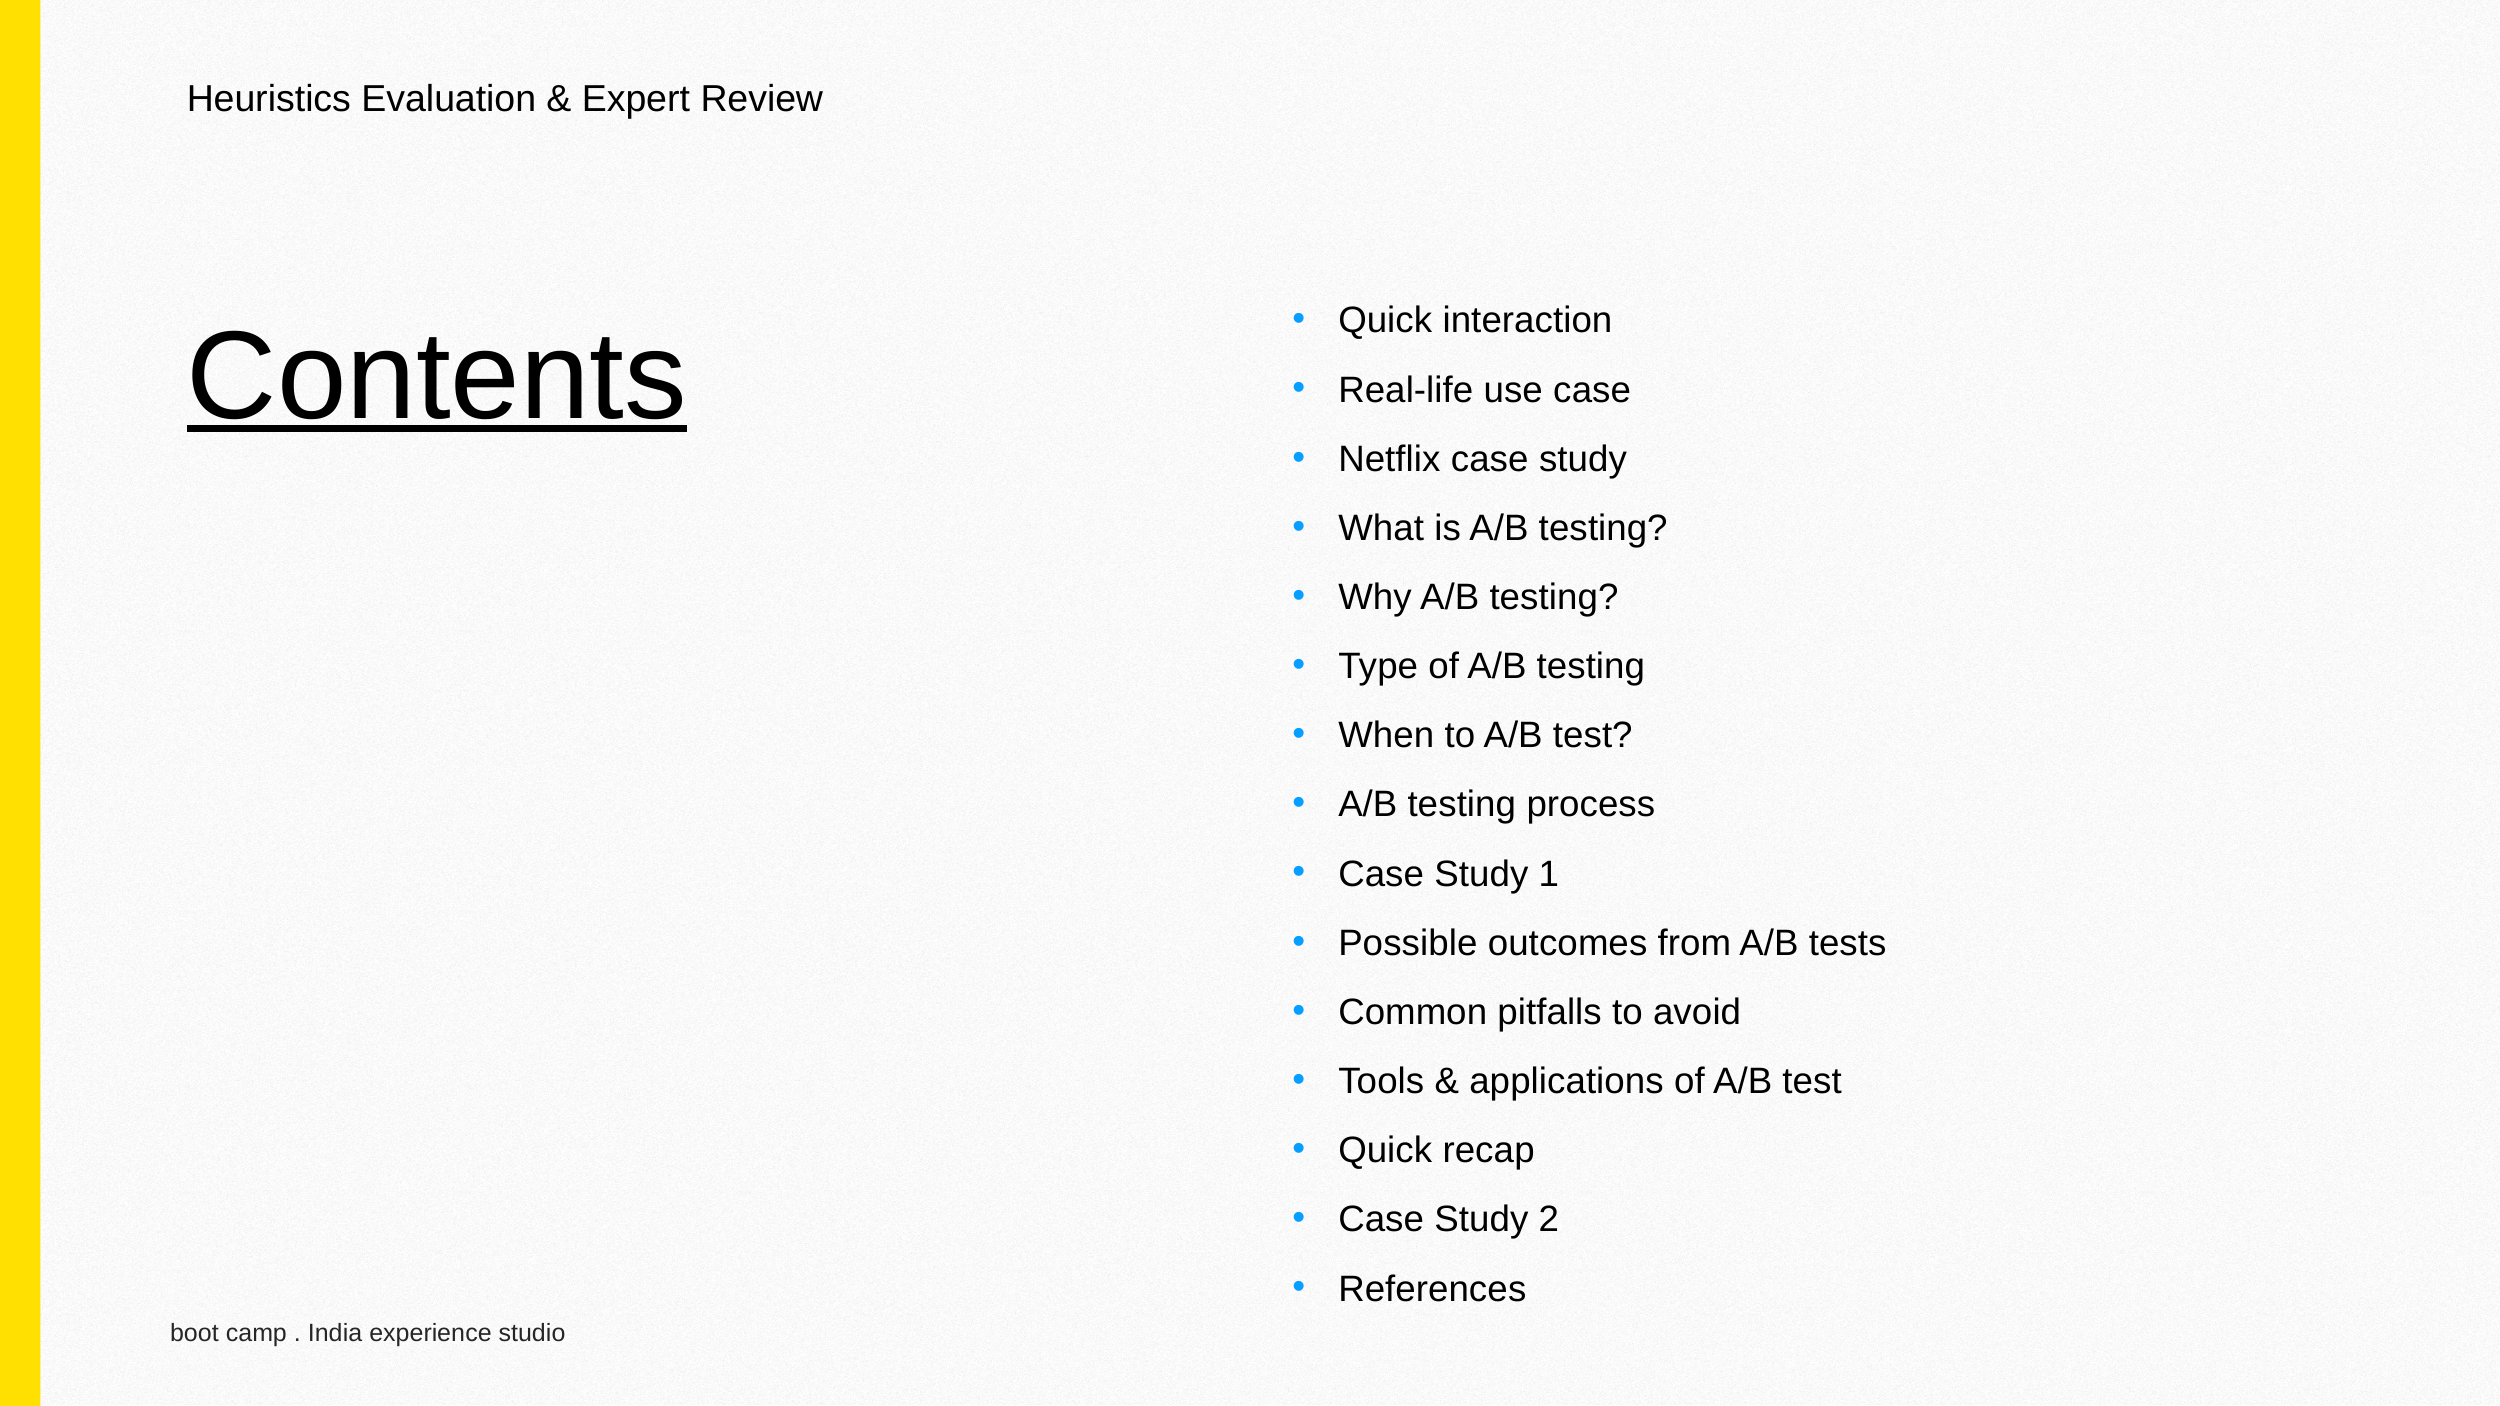

Heuristics Evaluation & Expert Review
Quick interaction
Real-life use case
Netflix case study
What is A/B testing?
Why A/B testing?
Type of A/B testing
When to A/B test?
A/B testing process
Case Study 1
Possible outcomes from A/B tests
Common pitfalls to avoid
Tools & applications of A/B test
Quick recap
Case Study 2
References
# Contents